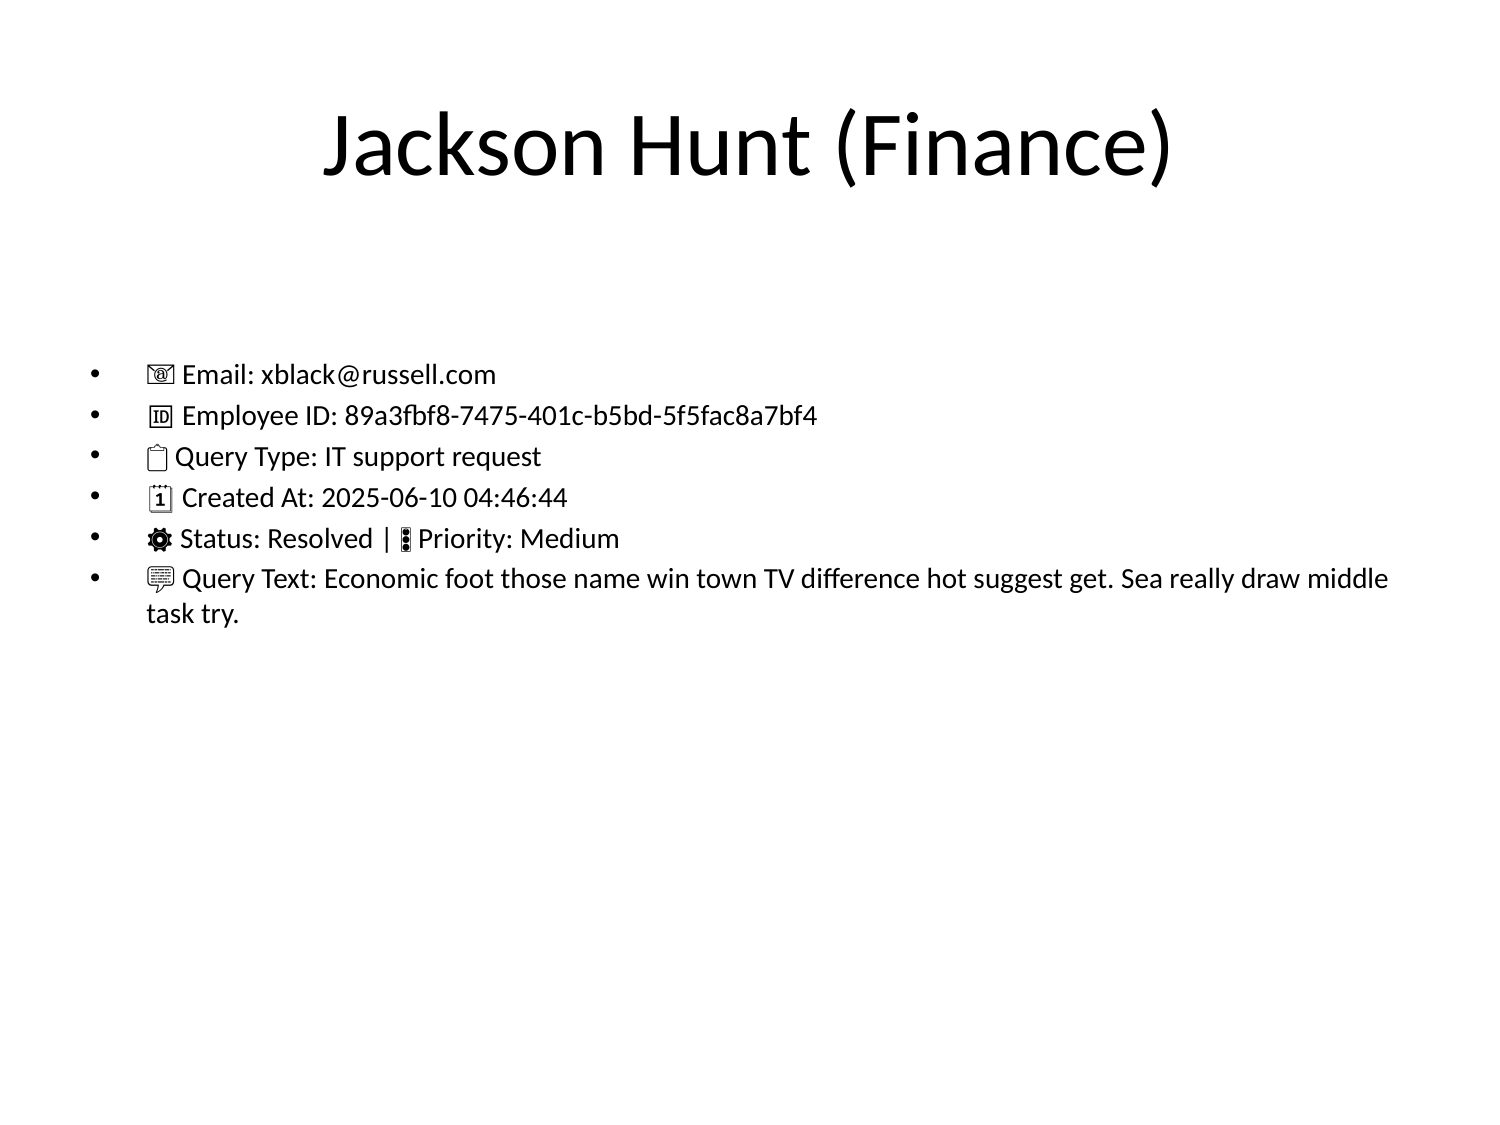

# Jackson Hunt (Finance)

📧 Email: xblack@russell.com
🆔 Employee ID: 89a3fbf8-7475-401c-b5bd-5f5fac8a7bf4
📋 Query Type: IT support request
🗓 Created At: 2025-06-10 04:46:44
⚙ Status: Resolved | 🚦 Priority: Medium
💬 Query Text: Economic foot those name win town TV difference hot suggest get. Sea really draw middle task try.